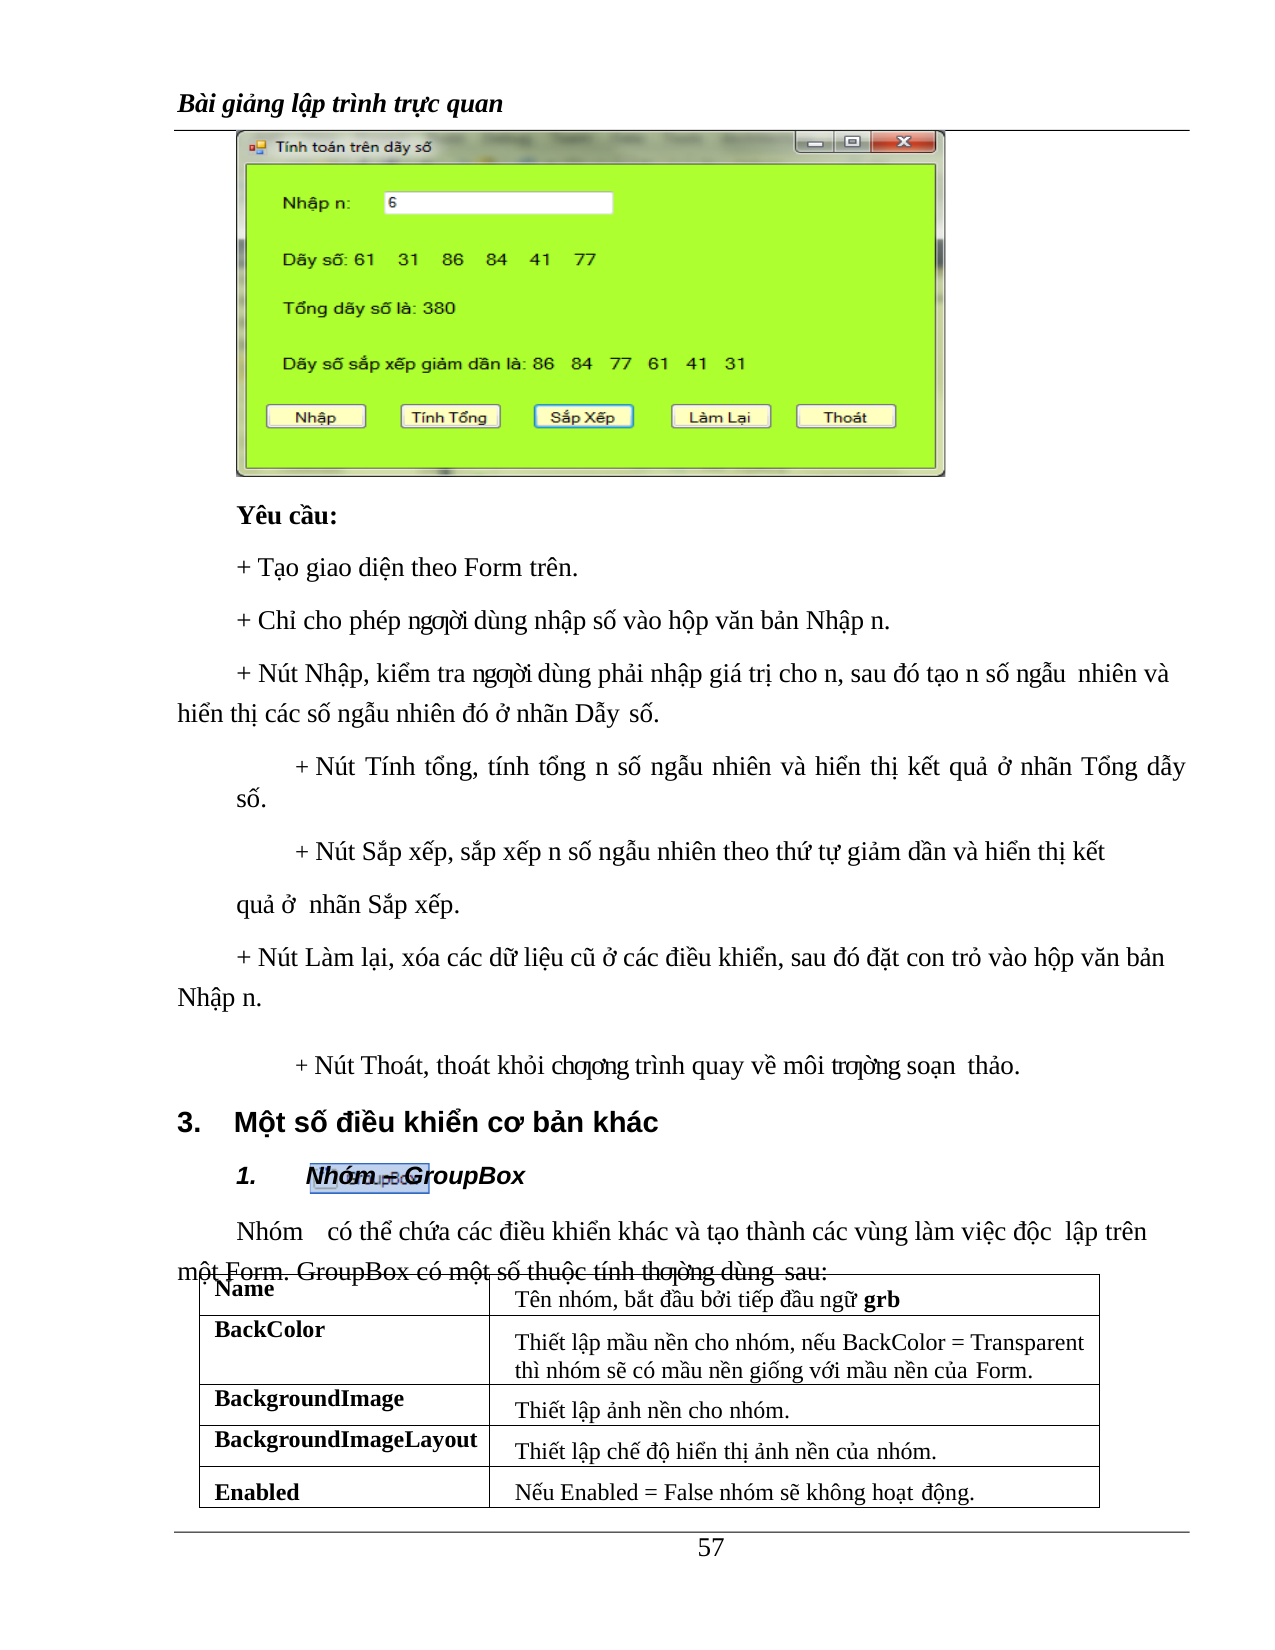

Bài giảng lập trình trực quan

Yêu cầu:
+ Tạo giao diện theo Form trên.
+ Chỉ cho phép ngƣời dùng nhập số vào hộp văn bản Nhập n.
+ Nút Nhập, kiểm tra ngƣời dùng phải nhập giá trị cho n, sau đó tạo n số ngẫu  nhiên và hiển thị các số ngẫu nhiên đó ở nhãn Dẫy số.
+ Nút Tính tổng, tính tổng n số ngẫu nhiên và hiển thị kết quả ở nhãn Tổng dẫy số.
+ Nút Sắp xếp, sắp xếp n số ngẫu nhiên theo thứ tự giảm dần và hiển thị kết quả ở  nhãn Sắp xếp.
+ Nút Làm lại, xóa các dữ liệu cũ ở các điều khiển, sau đó đặt con trỏ vào hộp văn bản  Nhập n.
+ Nút Thoát, thoát khỏi chƣơng trình quay về môi trƣờng soạn thảo.
Một số điều khiển cơ bản khác
Nhóm – GroupBox
Nhóm	có thể chứa các điều khiển khác và tạo thành các vùng làm việc độc  lập trên một Form. GroupBox có một số thuộc tính thƣờng dùng sau:

| Name | Tên nhóm, bắt đầu bởi tiếp đầu ngữ grb |
| --- | --- |
| BackColor | Thiết lập mầu nền cho nhóm, nếu BackColor = Transparent thì nhóm sẽ có mầu nền giống với mầu nền của Form. |
| BackgroundImage | Thiết lập ảnh nền cho nhóm. |
| BackgroundImageLayout | Thiết lập chế độ hiển thị ảnh nền của nhóm. |
| Enabled | Nếu Enabled = False nhóm sẽ không hoạt động. |
57